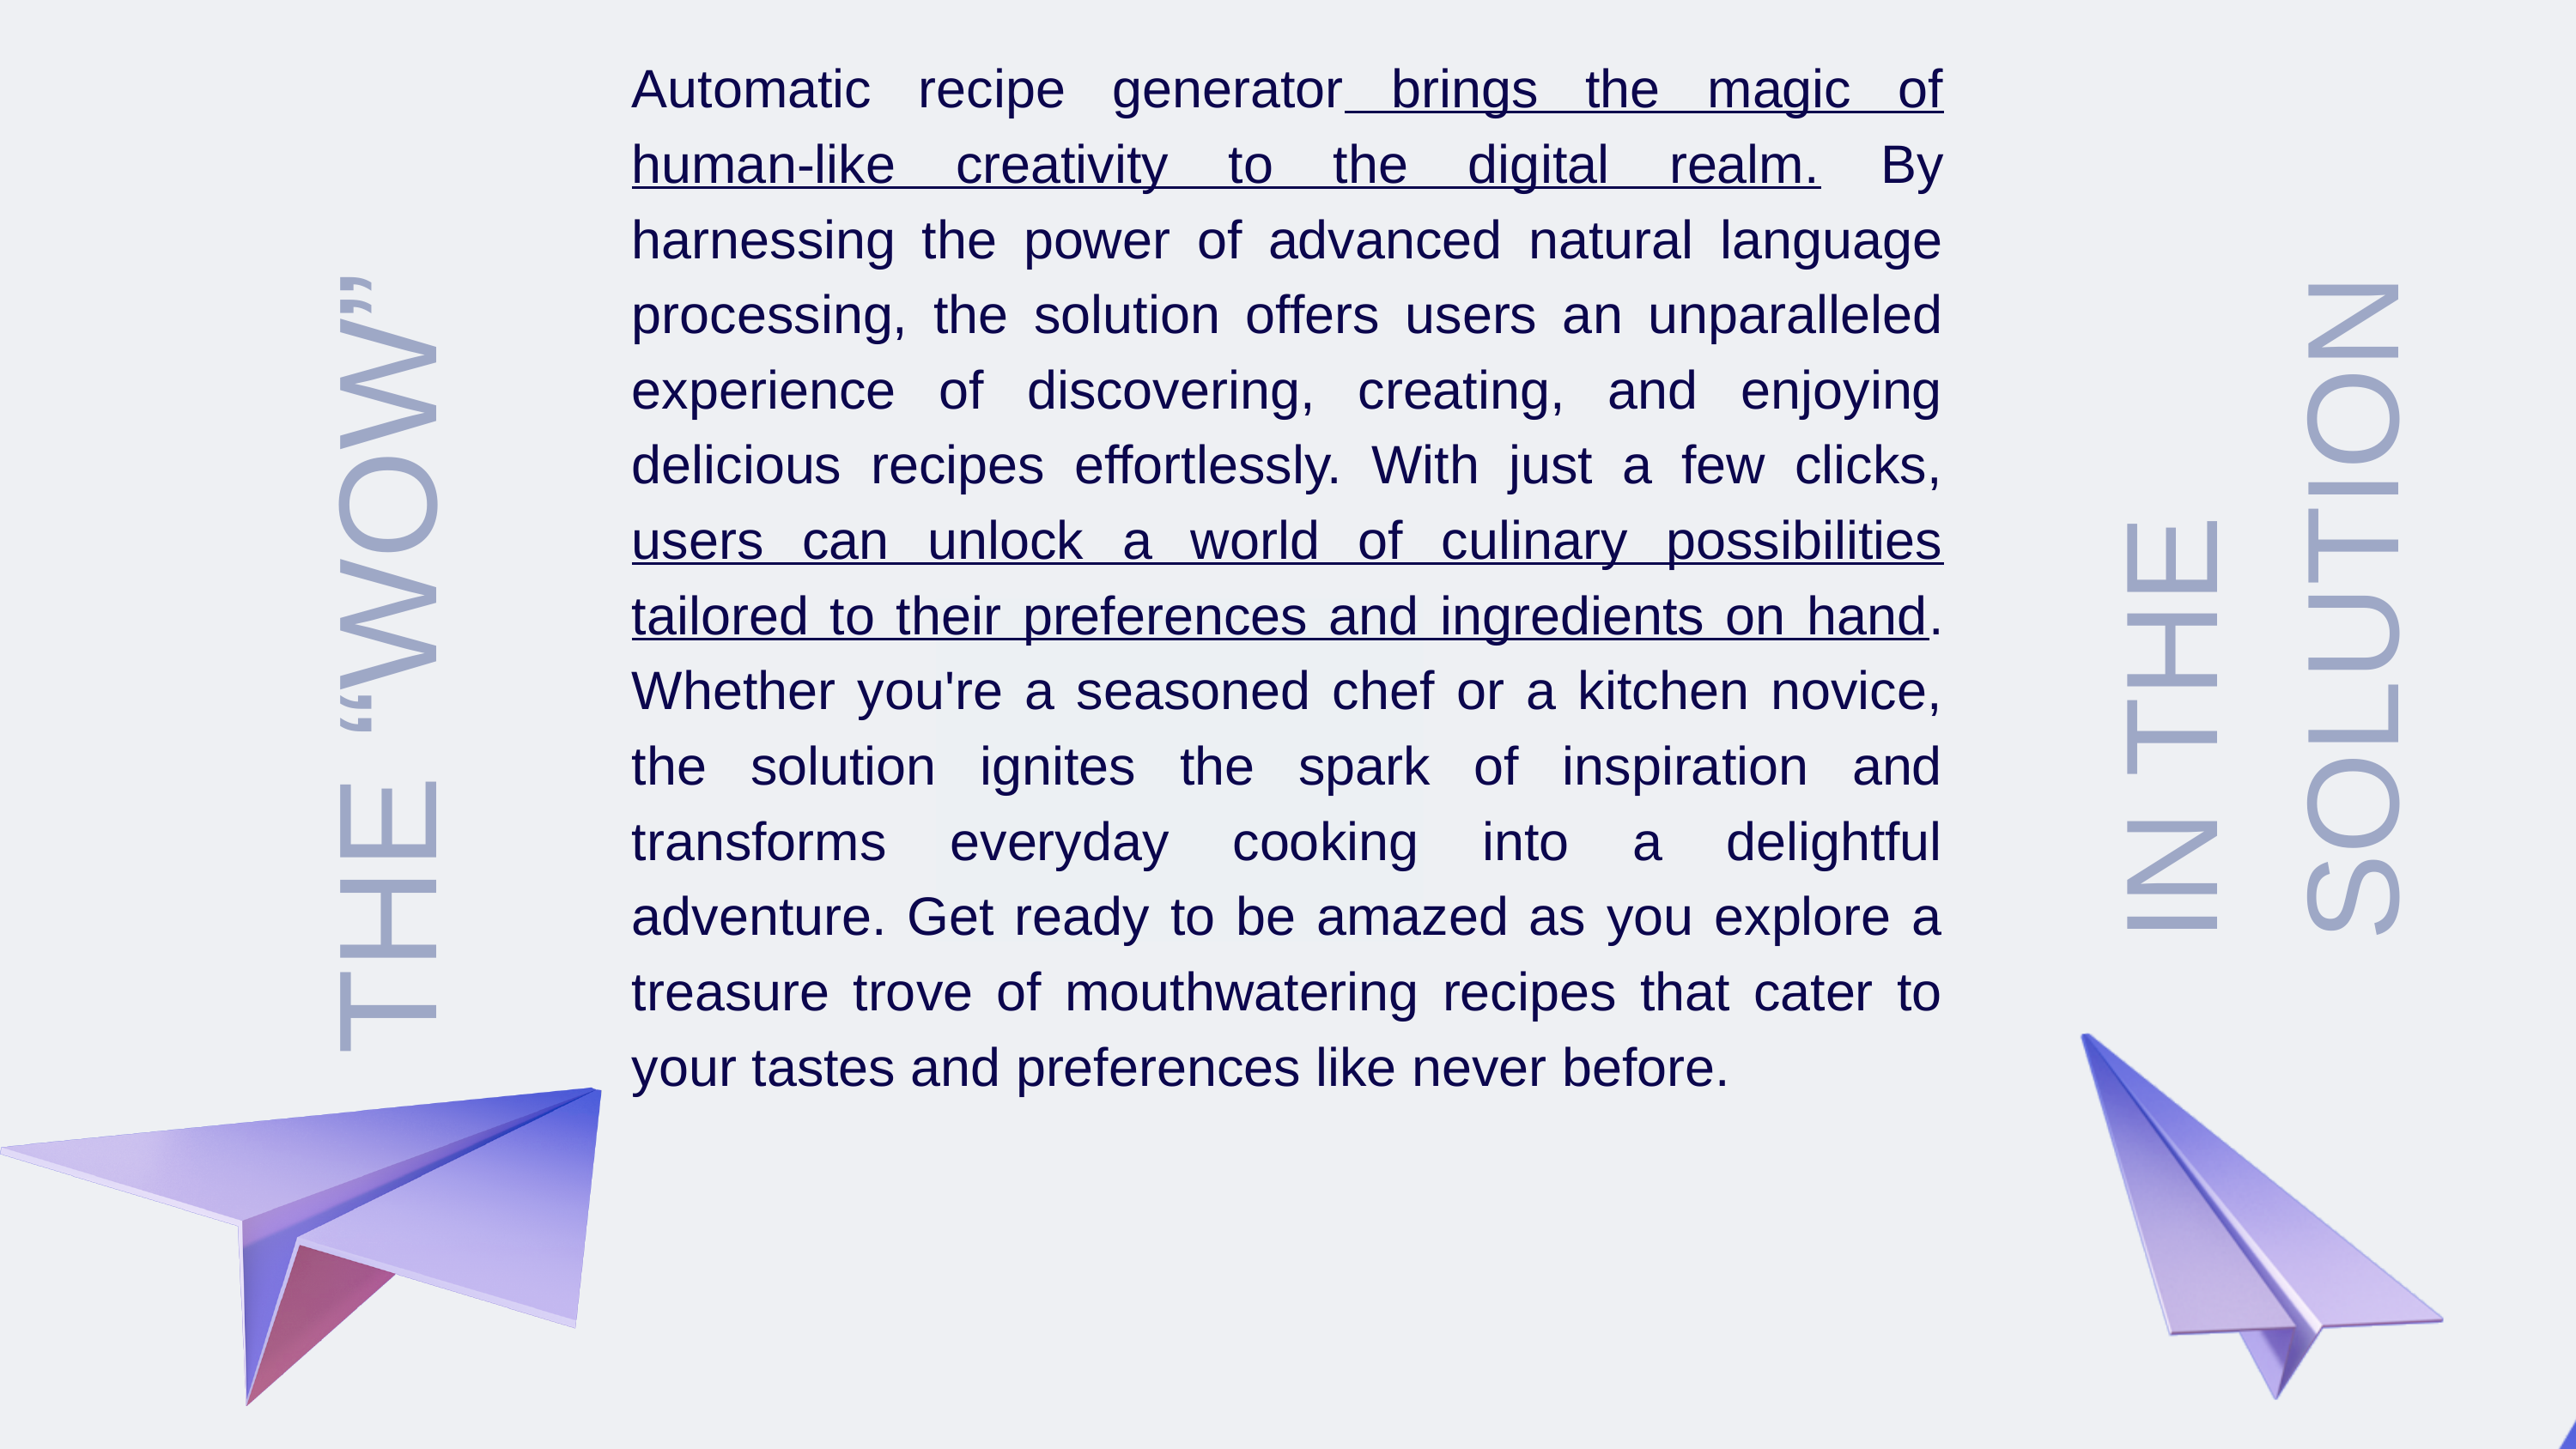

Automatic recipe generator brings the magic of human-like creativity to the digital realm. By harnessing the power of advanced natural language processing, the solution offers users an unparalleled experience of discovering, creating, and enjoying delicious recipes effortlessly. With just a few clicks, users can unlock a world of culinary possibilities tailored to their preferences and ingredients on hand. Whether you're a seasoned chef or a kitchen novice, the solution ignites the spark of inspiration and transforms everyday cooking into a delightful adventure. Get ready to be amazed as you explore a treasure trove of mouthwatering recipes that cater to your tastes and preferences like never before.

IN THE SOLUTION
THE “WOW”